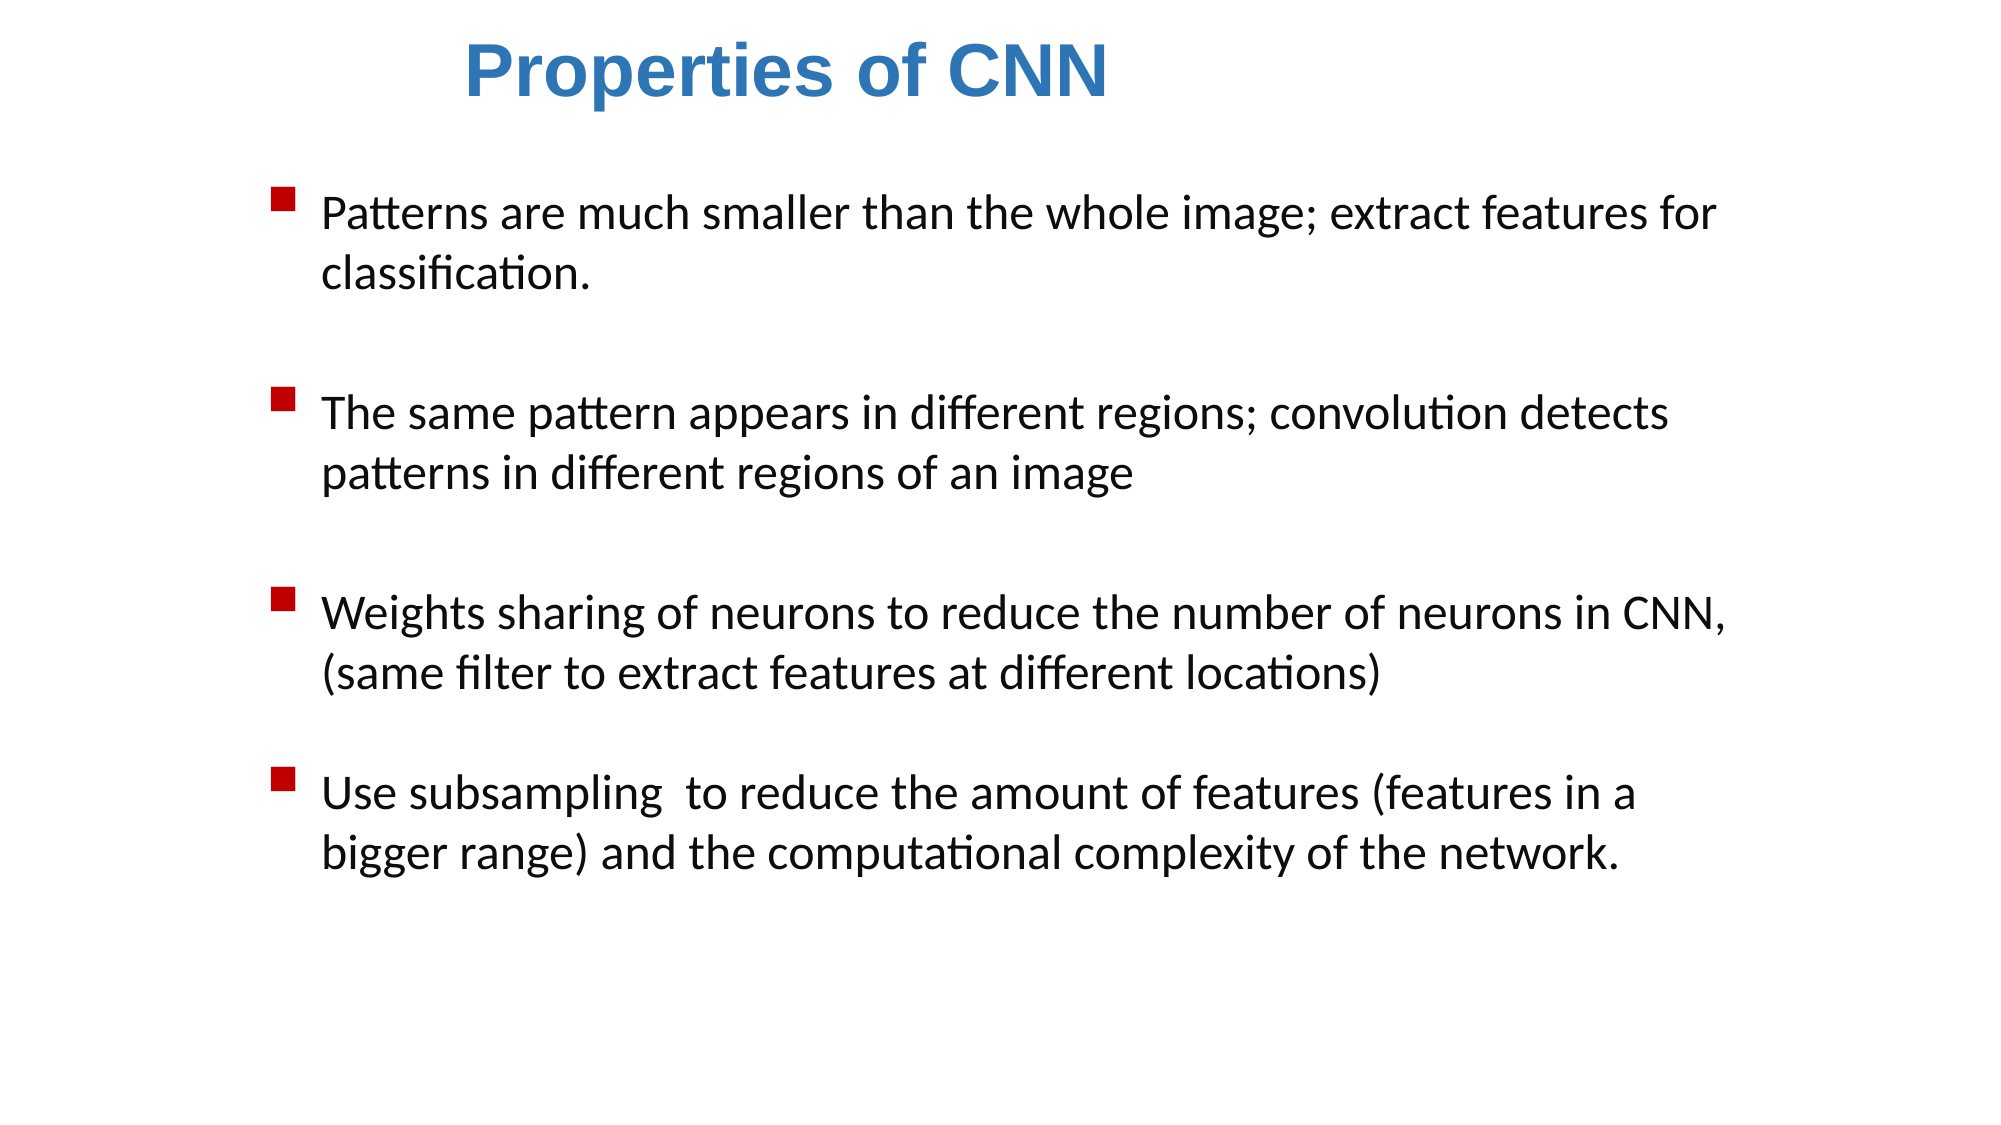

Properties of CNN
Patterns are much smaller than the whole image; extract features for classification.

The same pattern appears in different regions; convolution detects patterns in different regions of an image

Weights sharing of neurons to reduce the number of neurons in CNN, (same filter to extract features at different locations)

Use subsampling  to reduce the amount of features (features in a bigger range) and the computational complexity of the network.